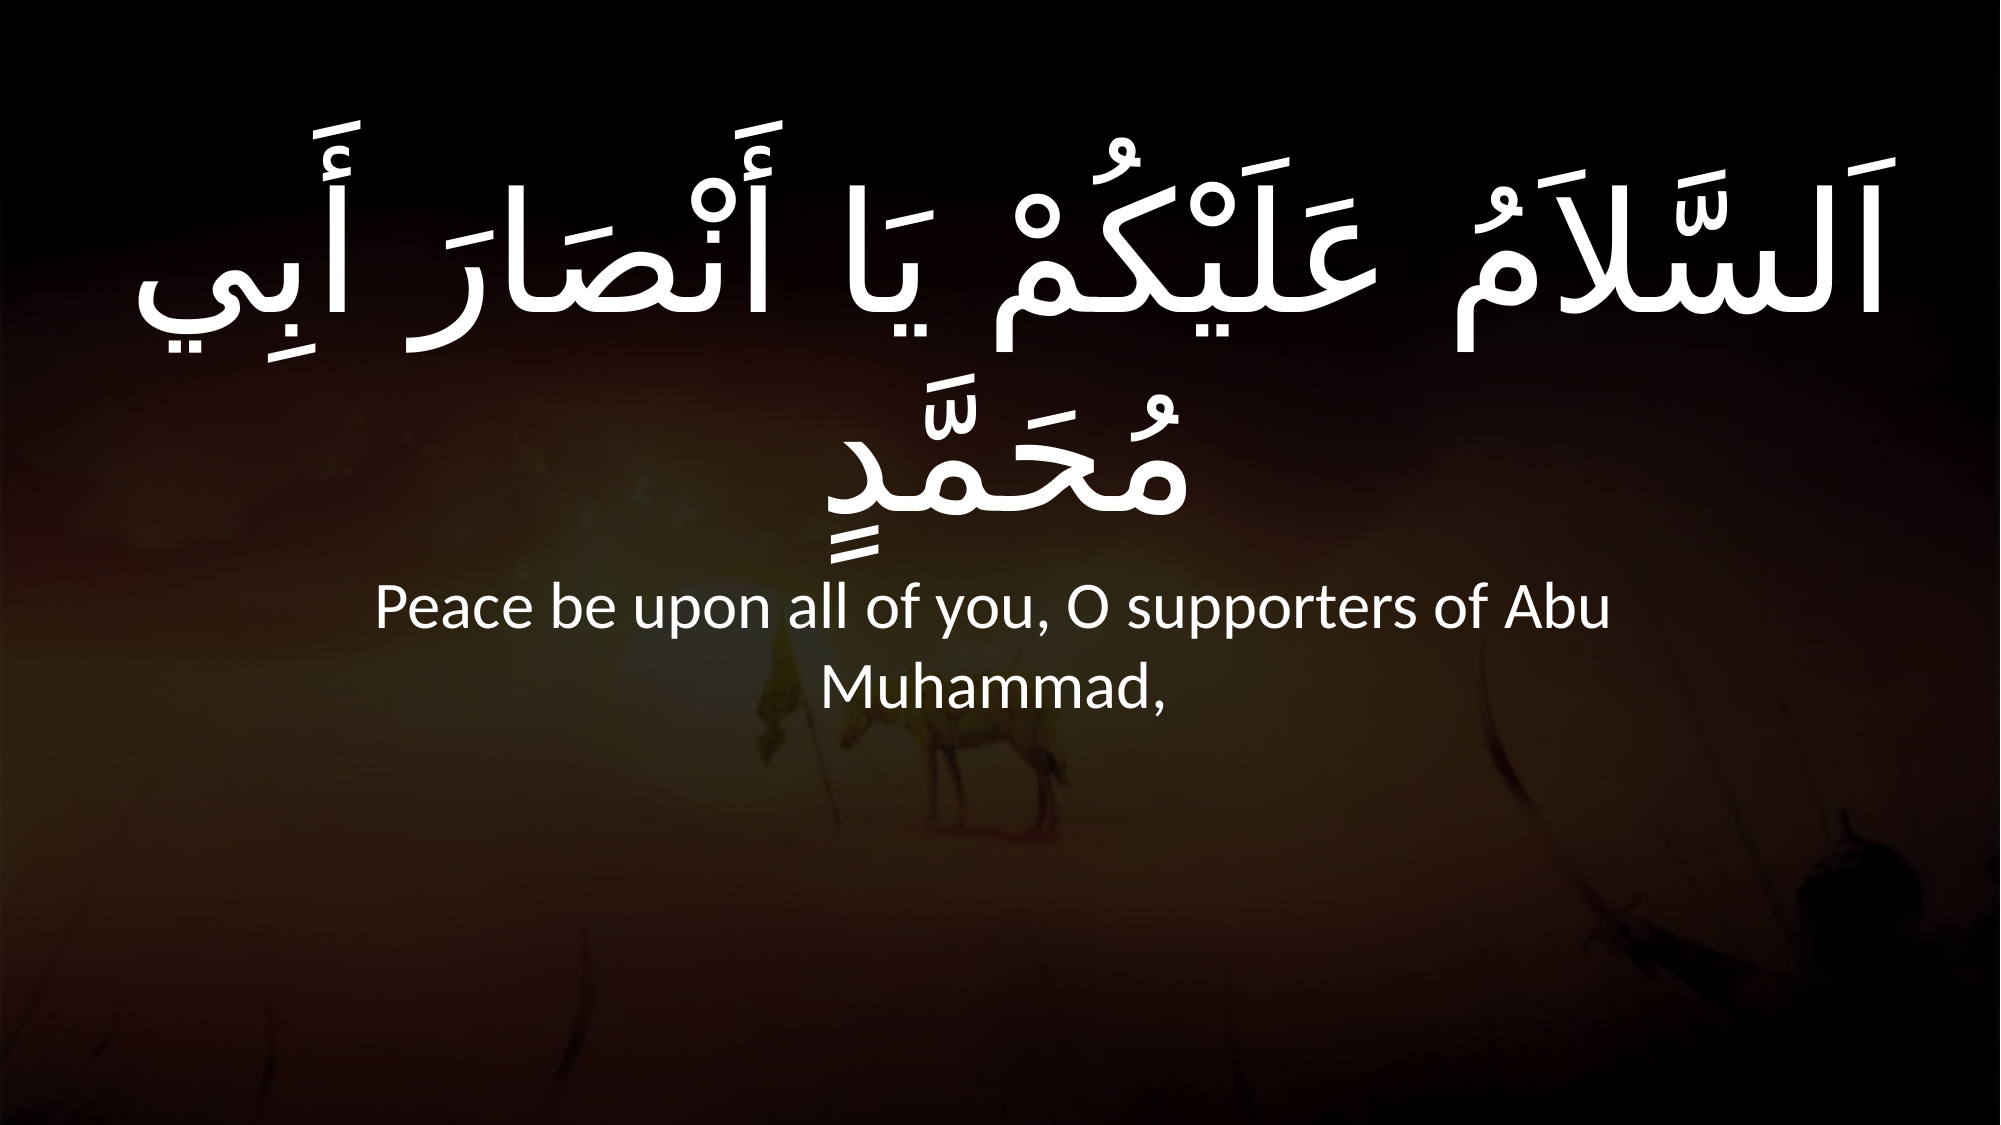

# اَلسَّلاَمُ عَلَيْكُمْ يَا أَنْصَارَ أَبِي مُحَمَّدٍ
Peace be upon all of you, O supporters of Abu Muhammad,